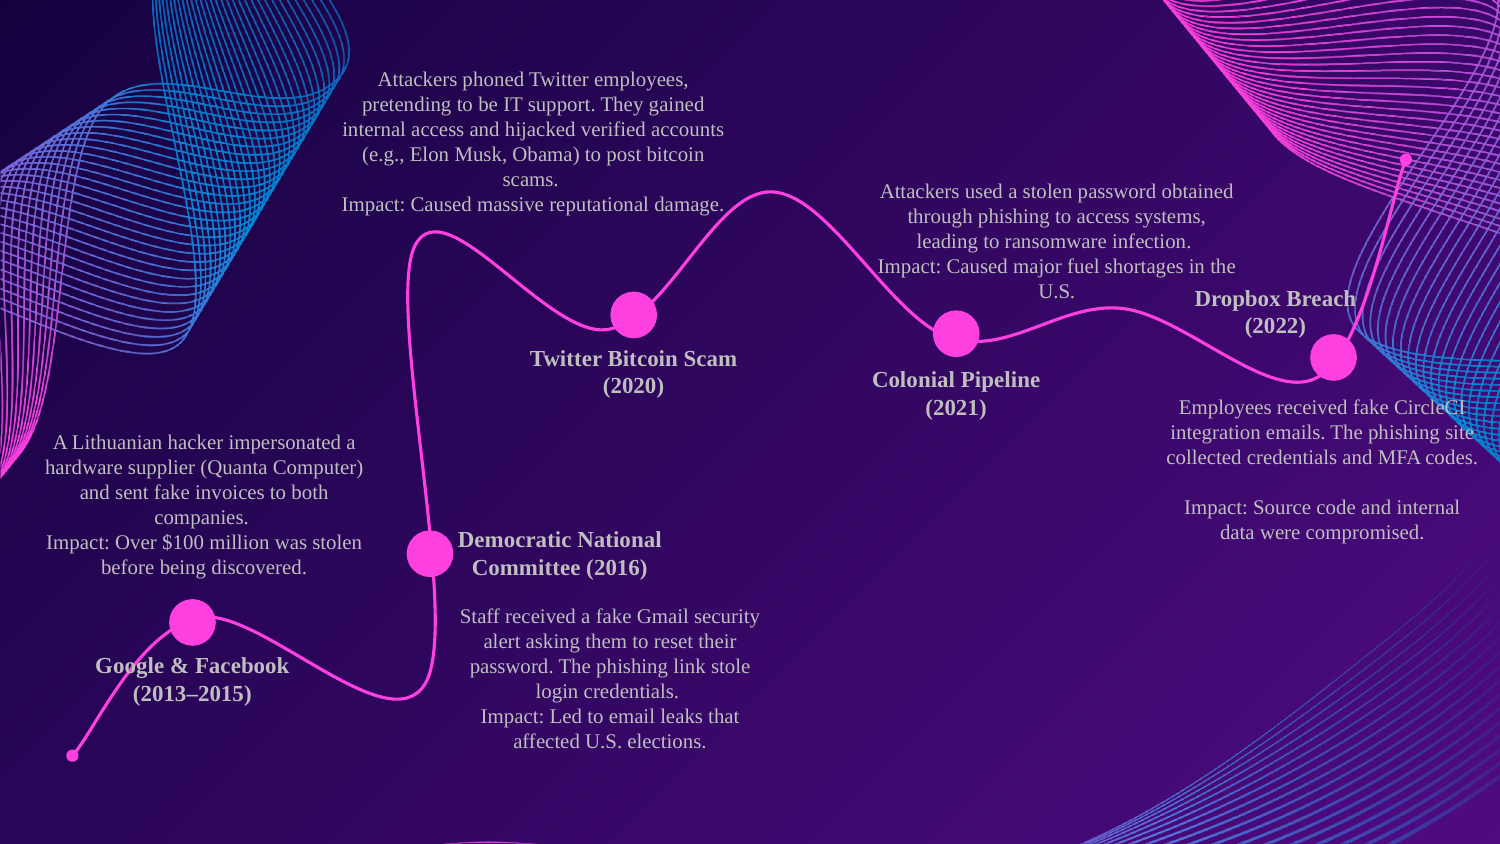

Attackers phoned Twitter employees, pretending to be IT support. They gained internal access and hijacked verified accounts (e.g., Elon Musk, Obama) to post bitcoin scams.
Impact: Caused massive reputational damage.

Attackers used a stolen password obtained through phishing to access systems, leading to ransomware infection.
Impact: Caused major fuel shortages in the U.S.
Dropbox Breach (2022)

Twitter Bitcoin Scam (2020)

Colonial Pipeline (2021)
Employees received fake CircleCI integration emails. The phishing site collected credentials and MFA codes.
Impact: Source code and internal data were compromised.
A Lithuanian hacker impersonated a hardware supplier (Quanta Computer) and sent fake invoices to both companies.
Impact: Over $100 million was stolen before being discovered.
Democratic National Committee (2016)

Staff received a fake Gmail security alert asking them to reset their password. The phishing link stole login credentials.
Impact: Led to email leaks that affected U.S. elections.

Google & Facebook (2013–2015)